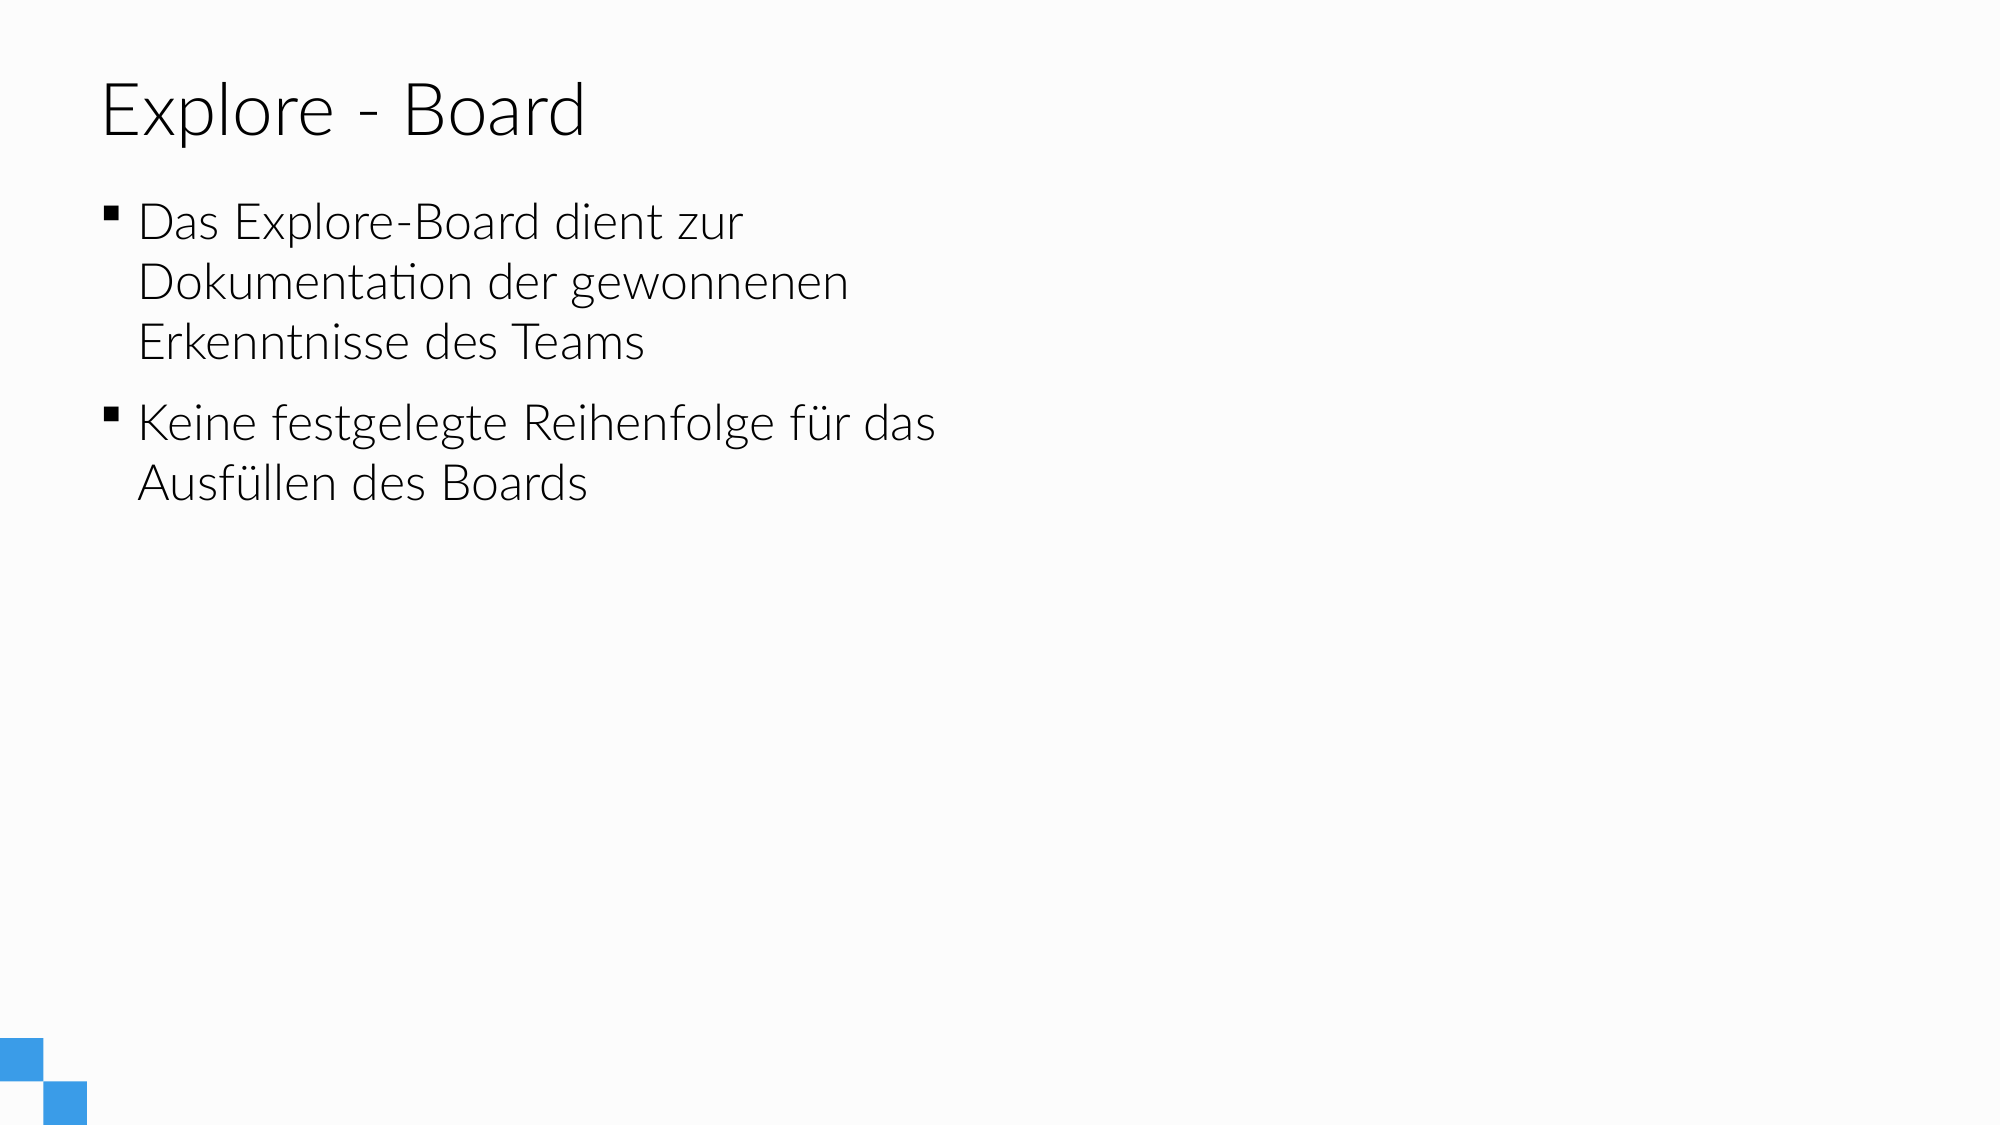

# Explore - Board
Das Explore-Board dient zur Dokumentation der gewonnenen Erkenntnisse des Teams
Keine festgelegte Reihenfolge für das Ausfüllen des Boards